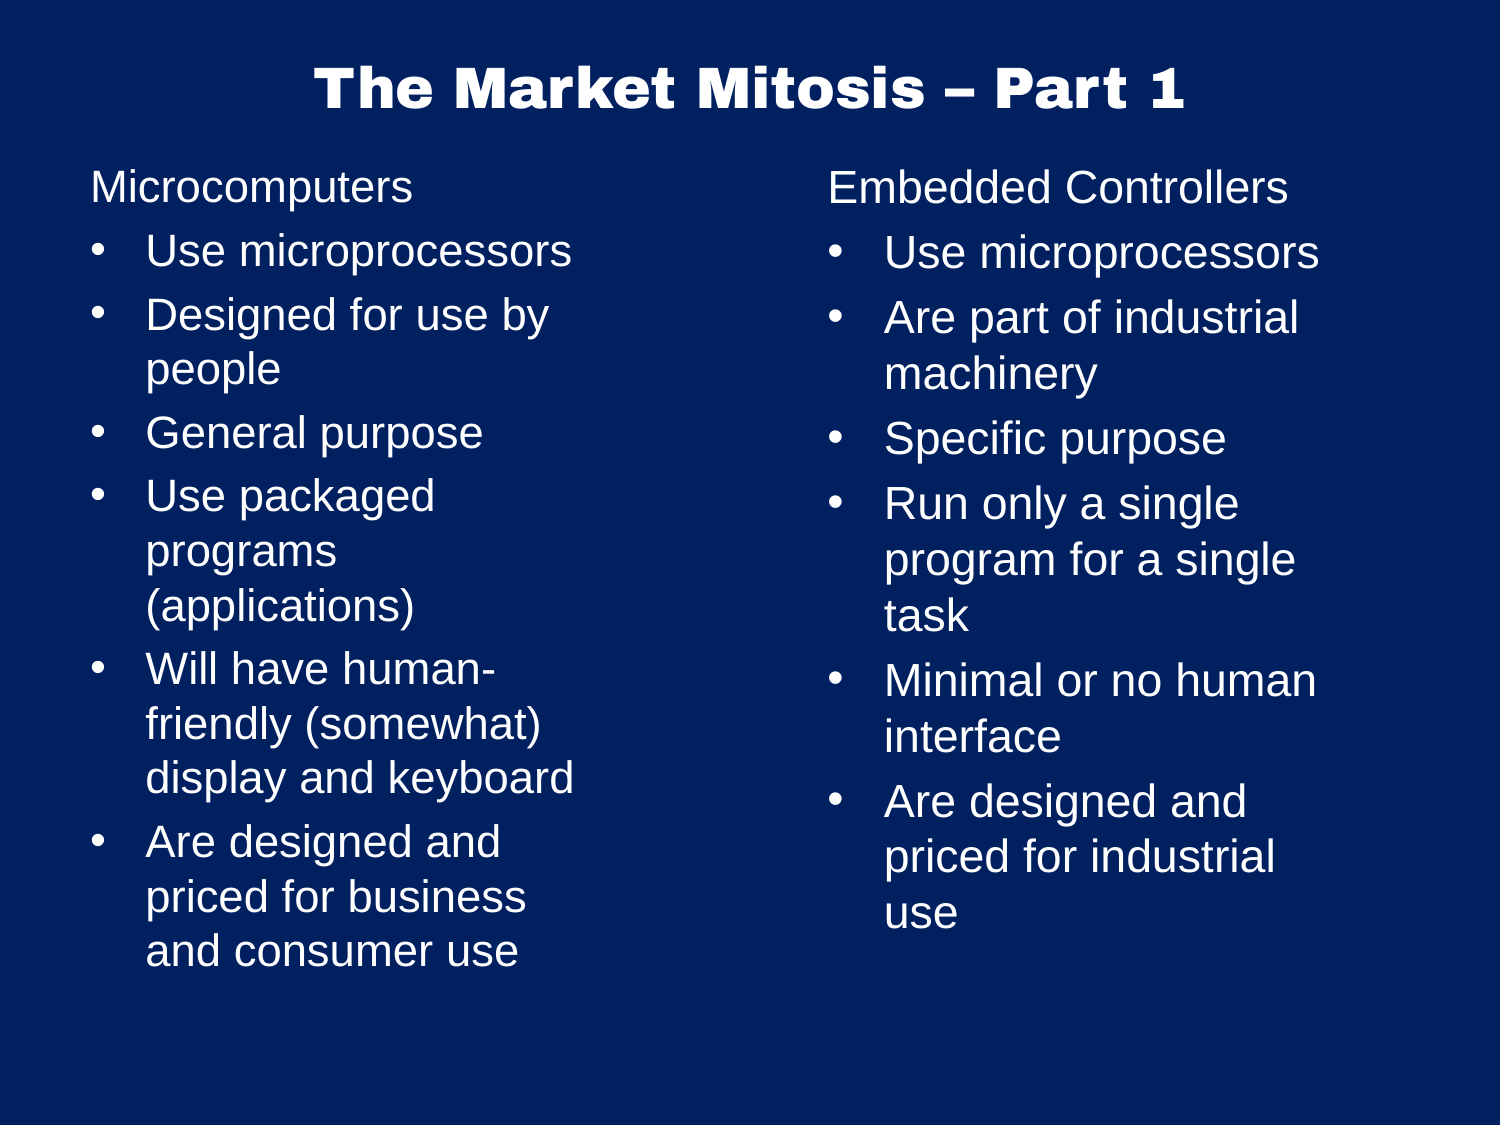

# The Market Mitosis – Part 1

Microcomputers
Use microprocessors
Designed for use by people
General purpose
Use packaged programs (applications)
Will have human-friendly (somewhat) display and keyboard
Are designed and priced for business and consumer use

Embedded Controllers
Use microprocessors
Are part of industrial machinery
Specific purpose
Run only a single program for a single task
Minimal or no human interface
Are designed and priced for industrial use